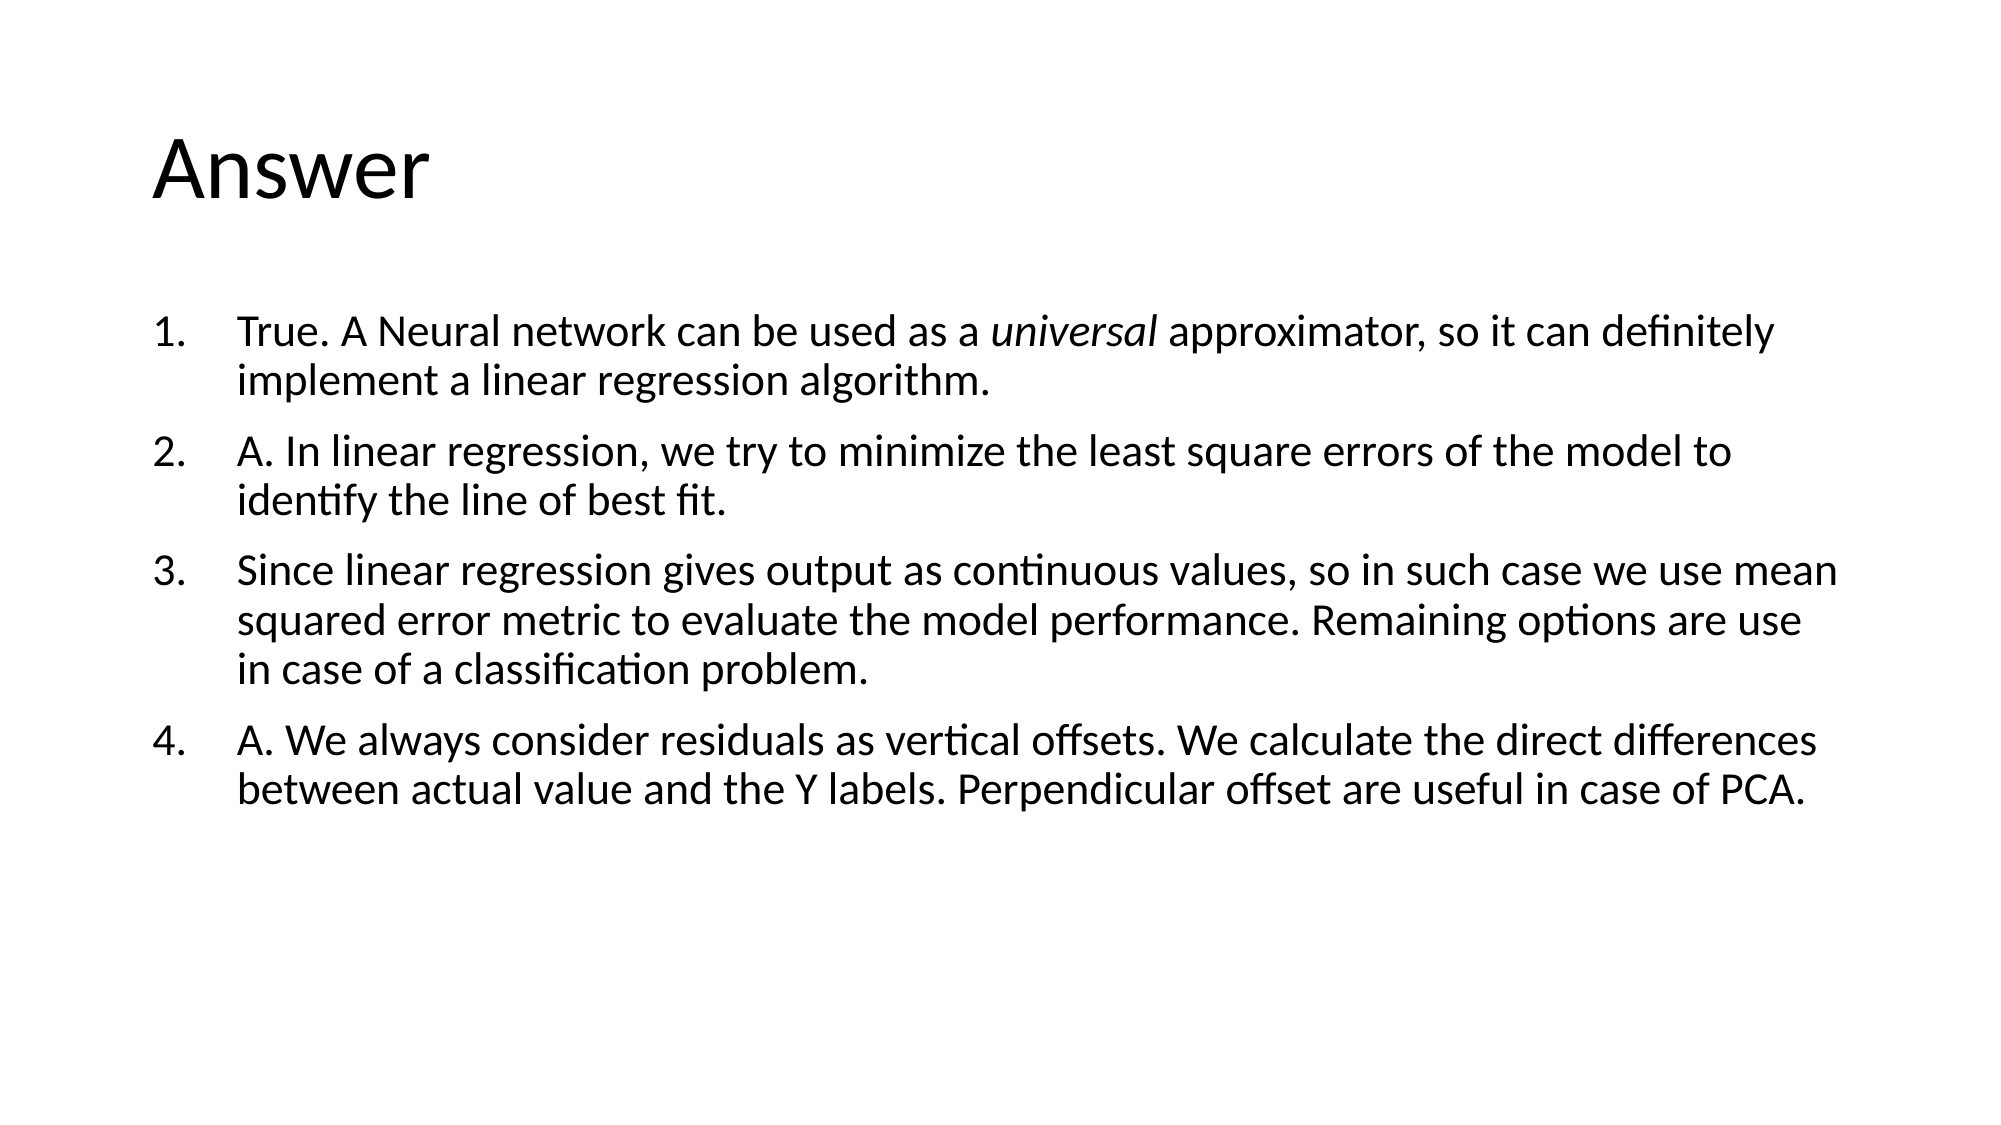

# Answer
True. A Neural network can be used as a universal approximator, so it can definitely implement a linear regression algorithm.
A. In linear regression, we try to minimize the least square errors of the model to identify the line of best fit.
Since linear regression gives output as continuous values, so in such case we use mean squared error metric to evaluate the model performance. Remaining options are use in case of a classification problem.
A. We always consider residuals as vertical offsets. We calculate the direct differences between actual value and the Y labels. Perpendicular offset are useful in case of PCA.